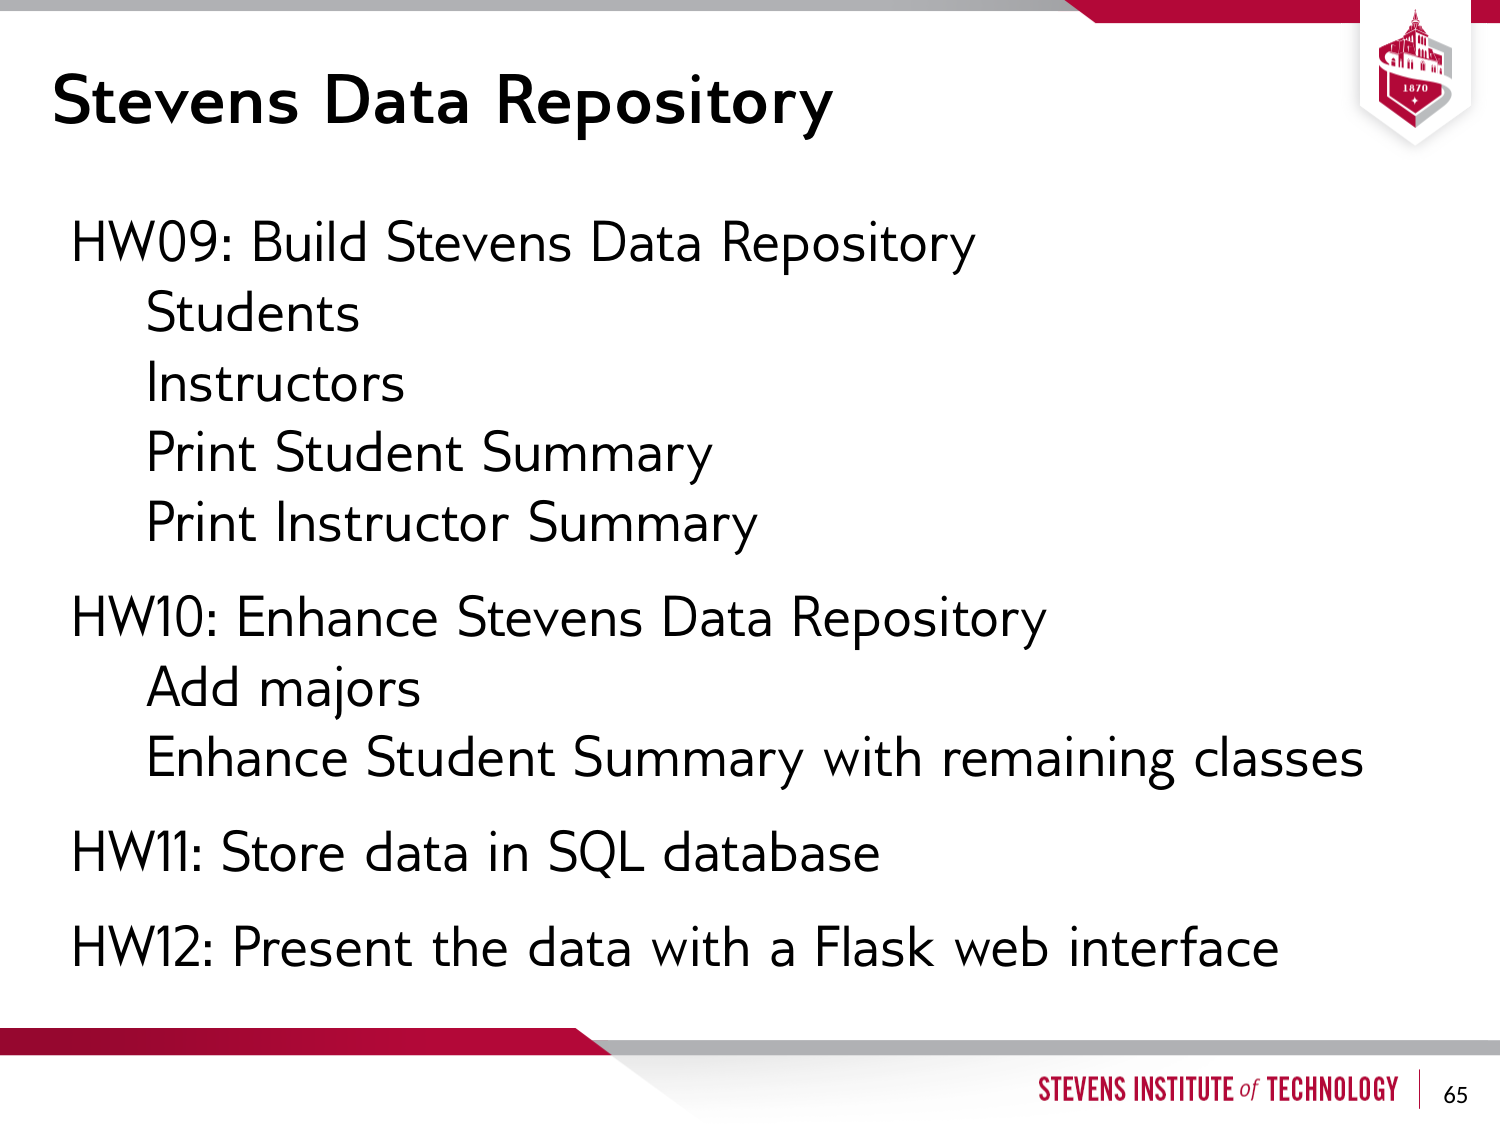

# Stevens Data Repository

HW09: Build Stevens Data Repository
Students
Instructors
Print Student Summary
Print Instructor Summary
HW10: Enhance Stevens Data Repository
Add majors
Enhance Student Summary with remaining classes
HW11: Store data in SQL database
HW12: Present the data with a Flask web interface
65